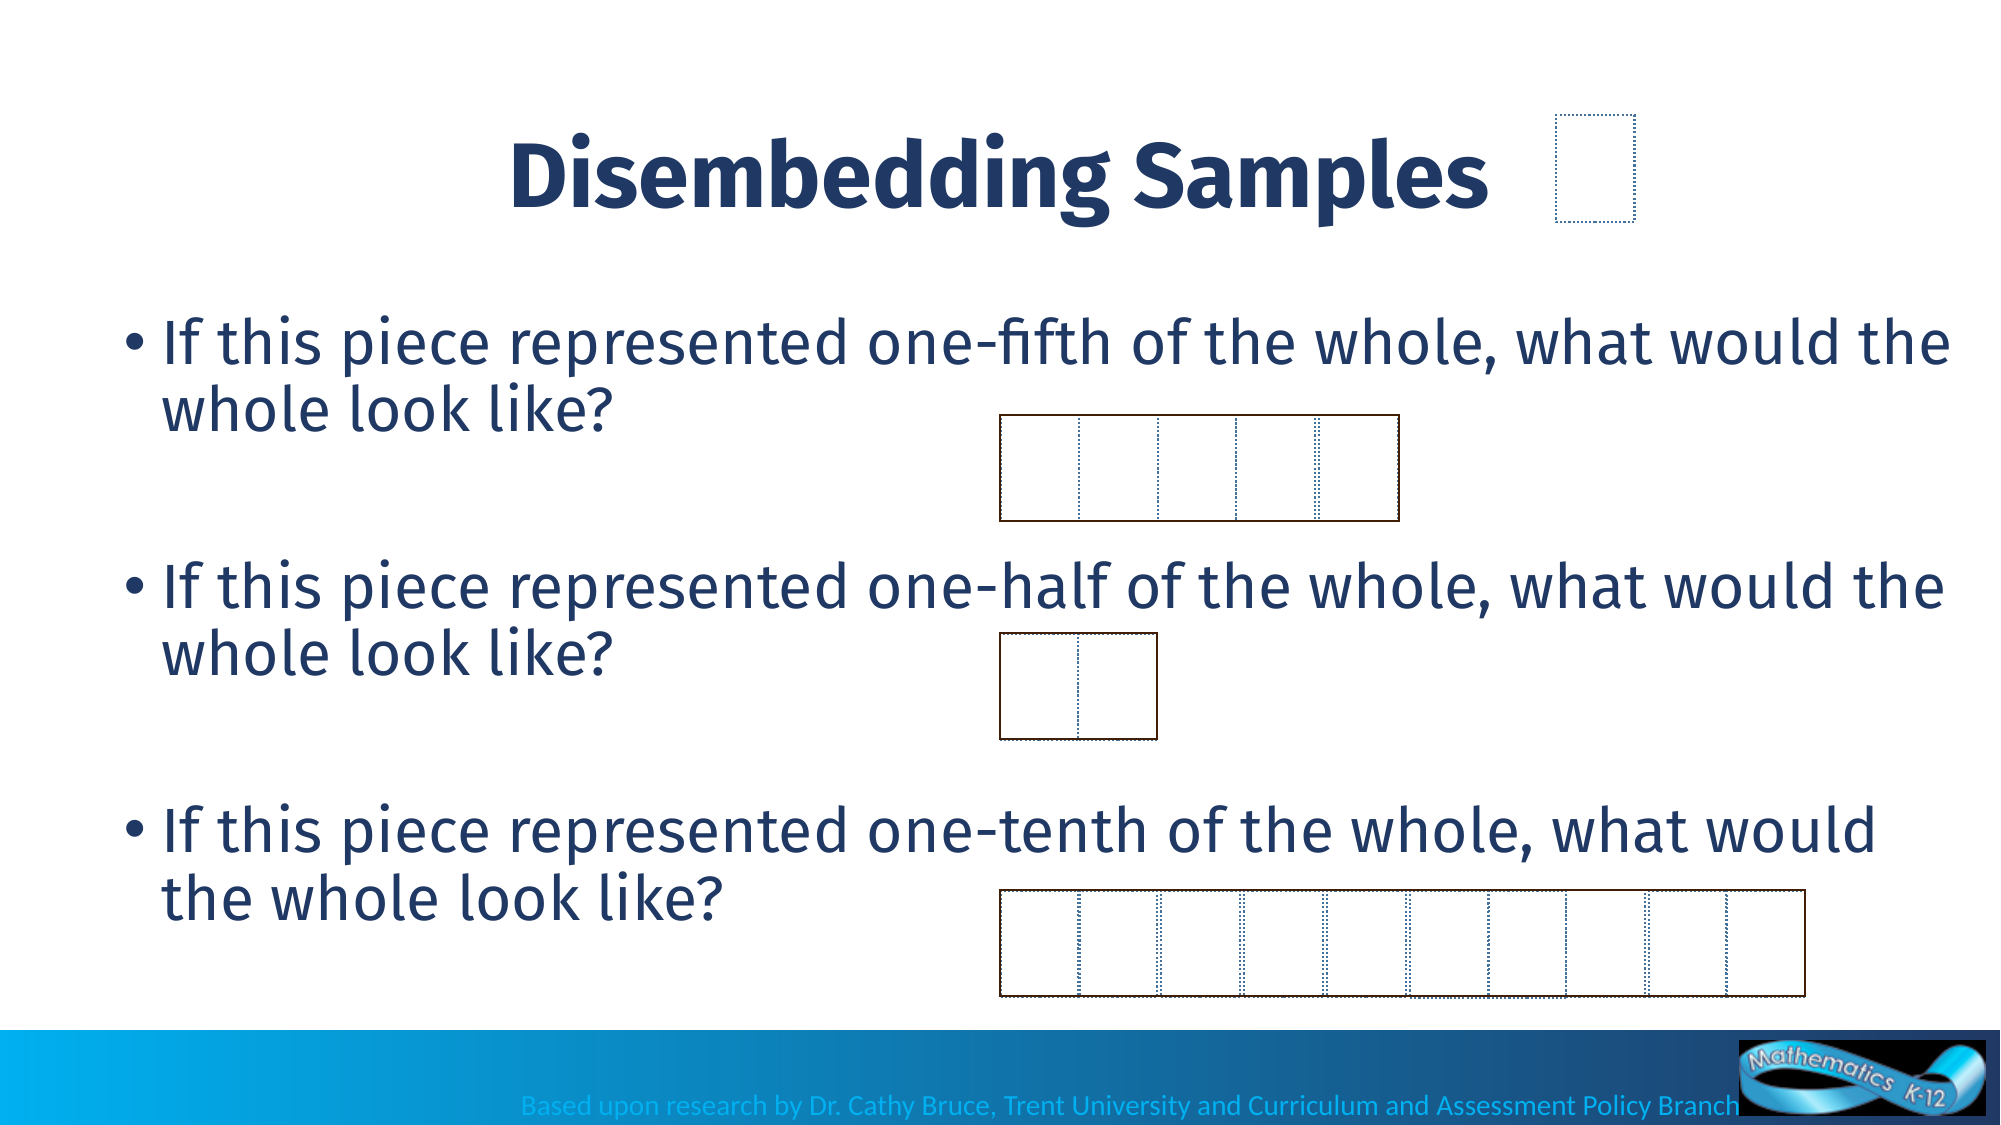

# Disembedding Samples

If this piece represented one-fifth of the whole, what would the whole look like?

If this piece represented one-half of the whole, what would the whole look like?

If this piece represented one-tenth of the whole, what would the whole look like?